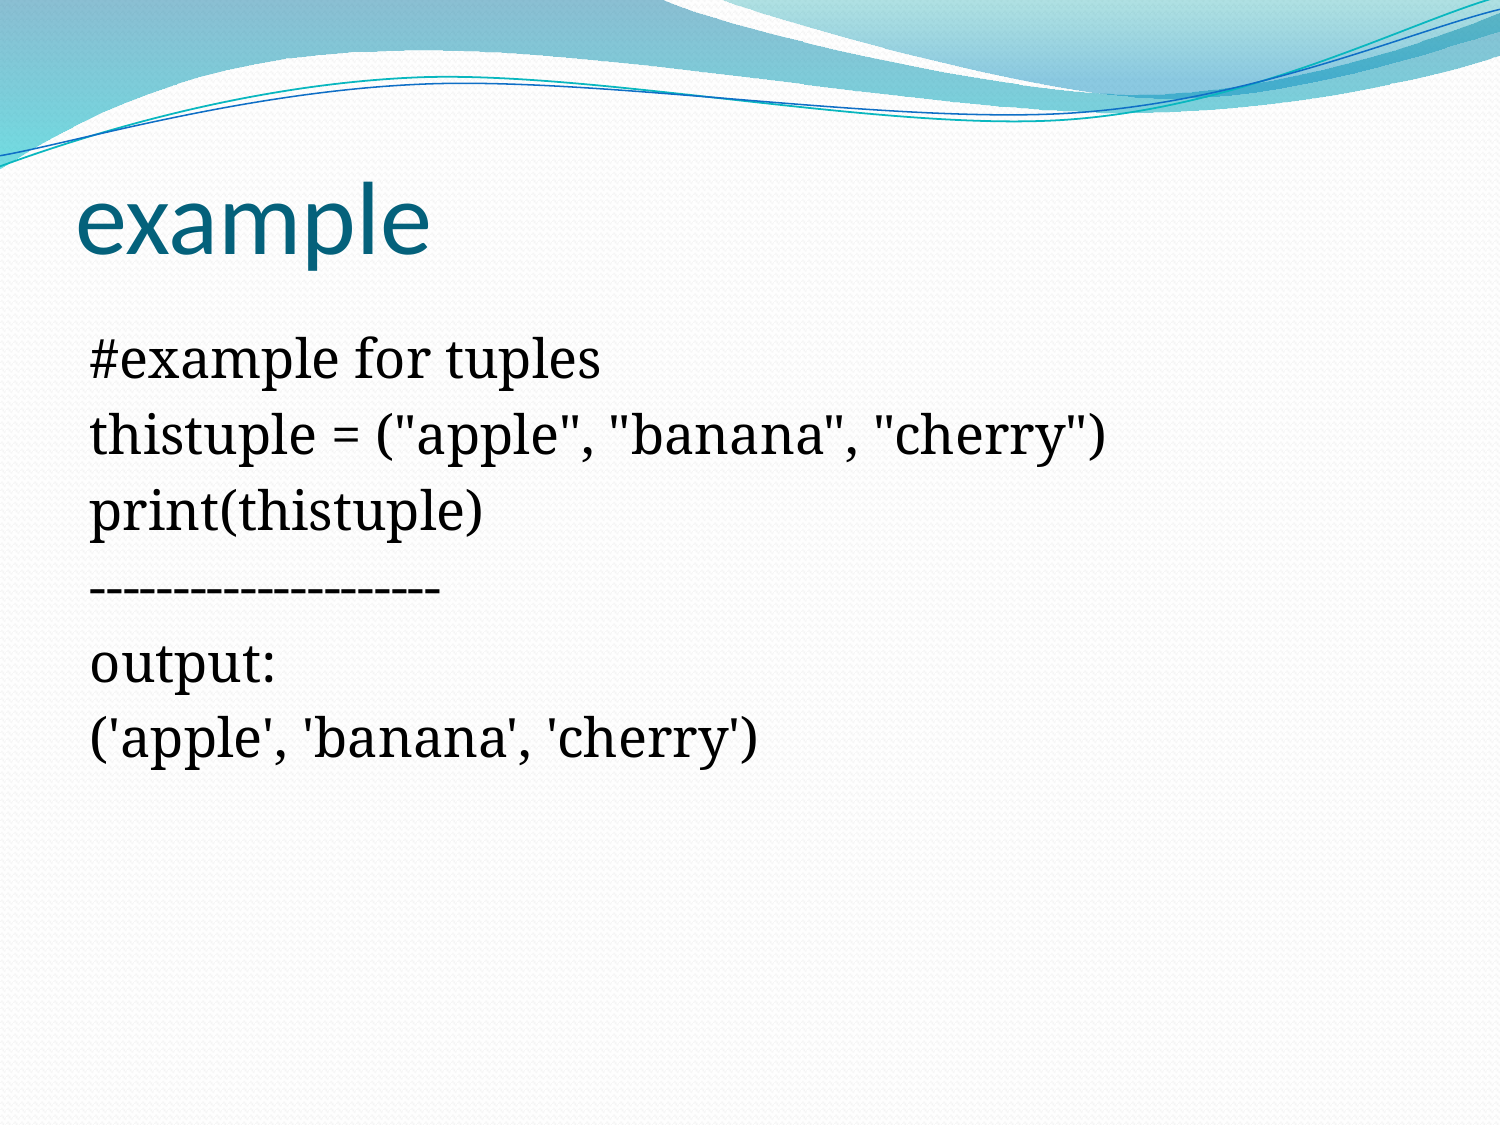

# example
#example for tuples
thistuple = ("apple", "banana", "cherry")
print(thistuple)
---------------------
output:
('apple', 'banana', 'cherry')
​